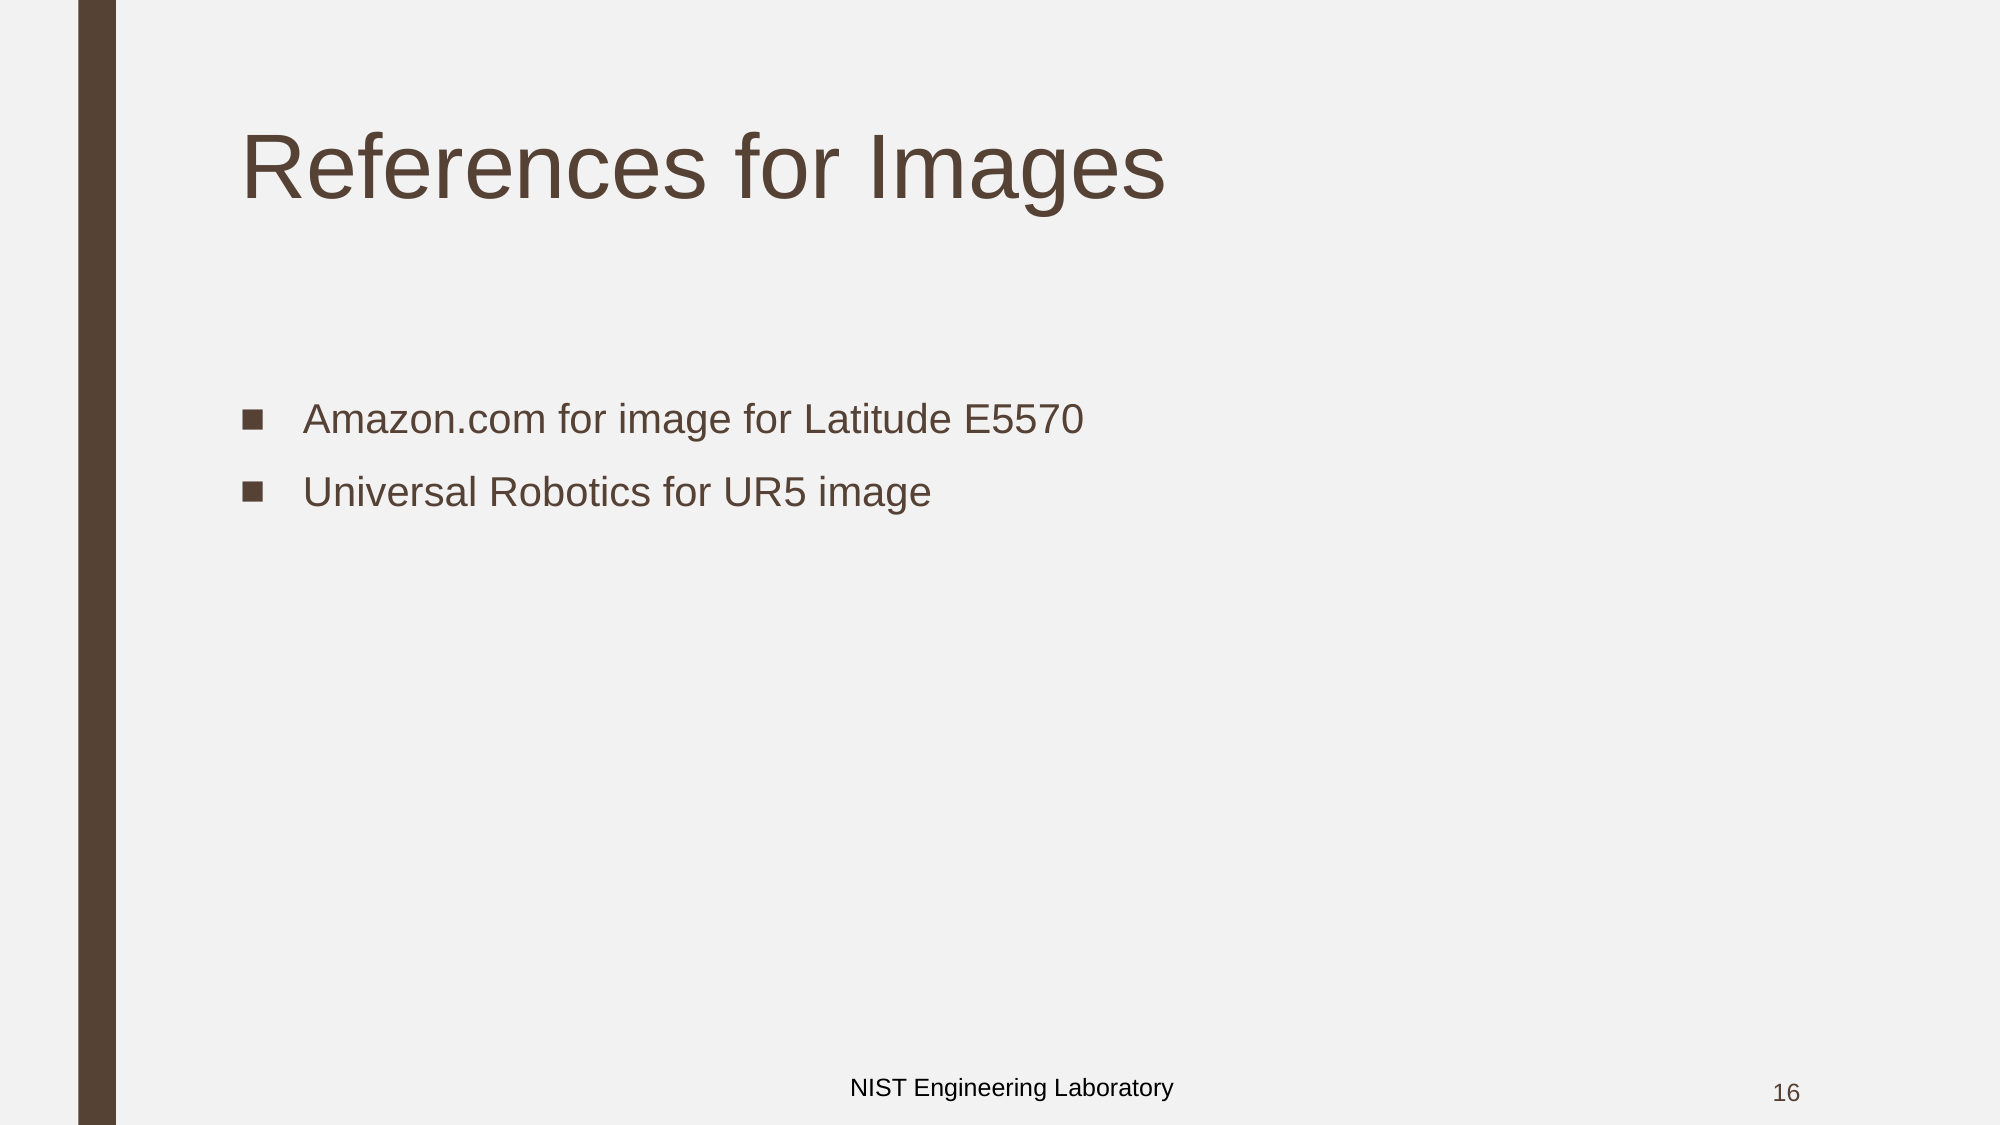

# References for Images
Amazon.com for image for Latitude E5570
Universal Robotics for UR5 image

16
NIST Engineering Laboratory